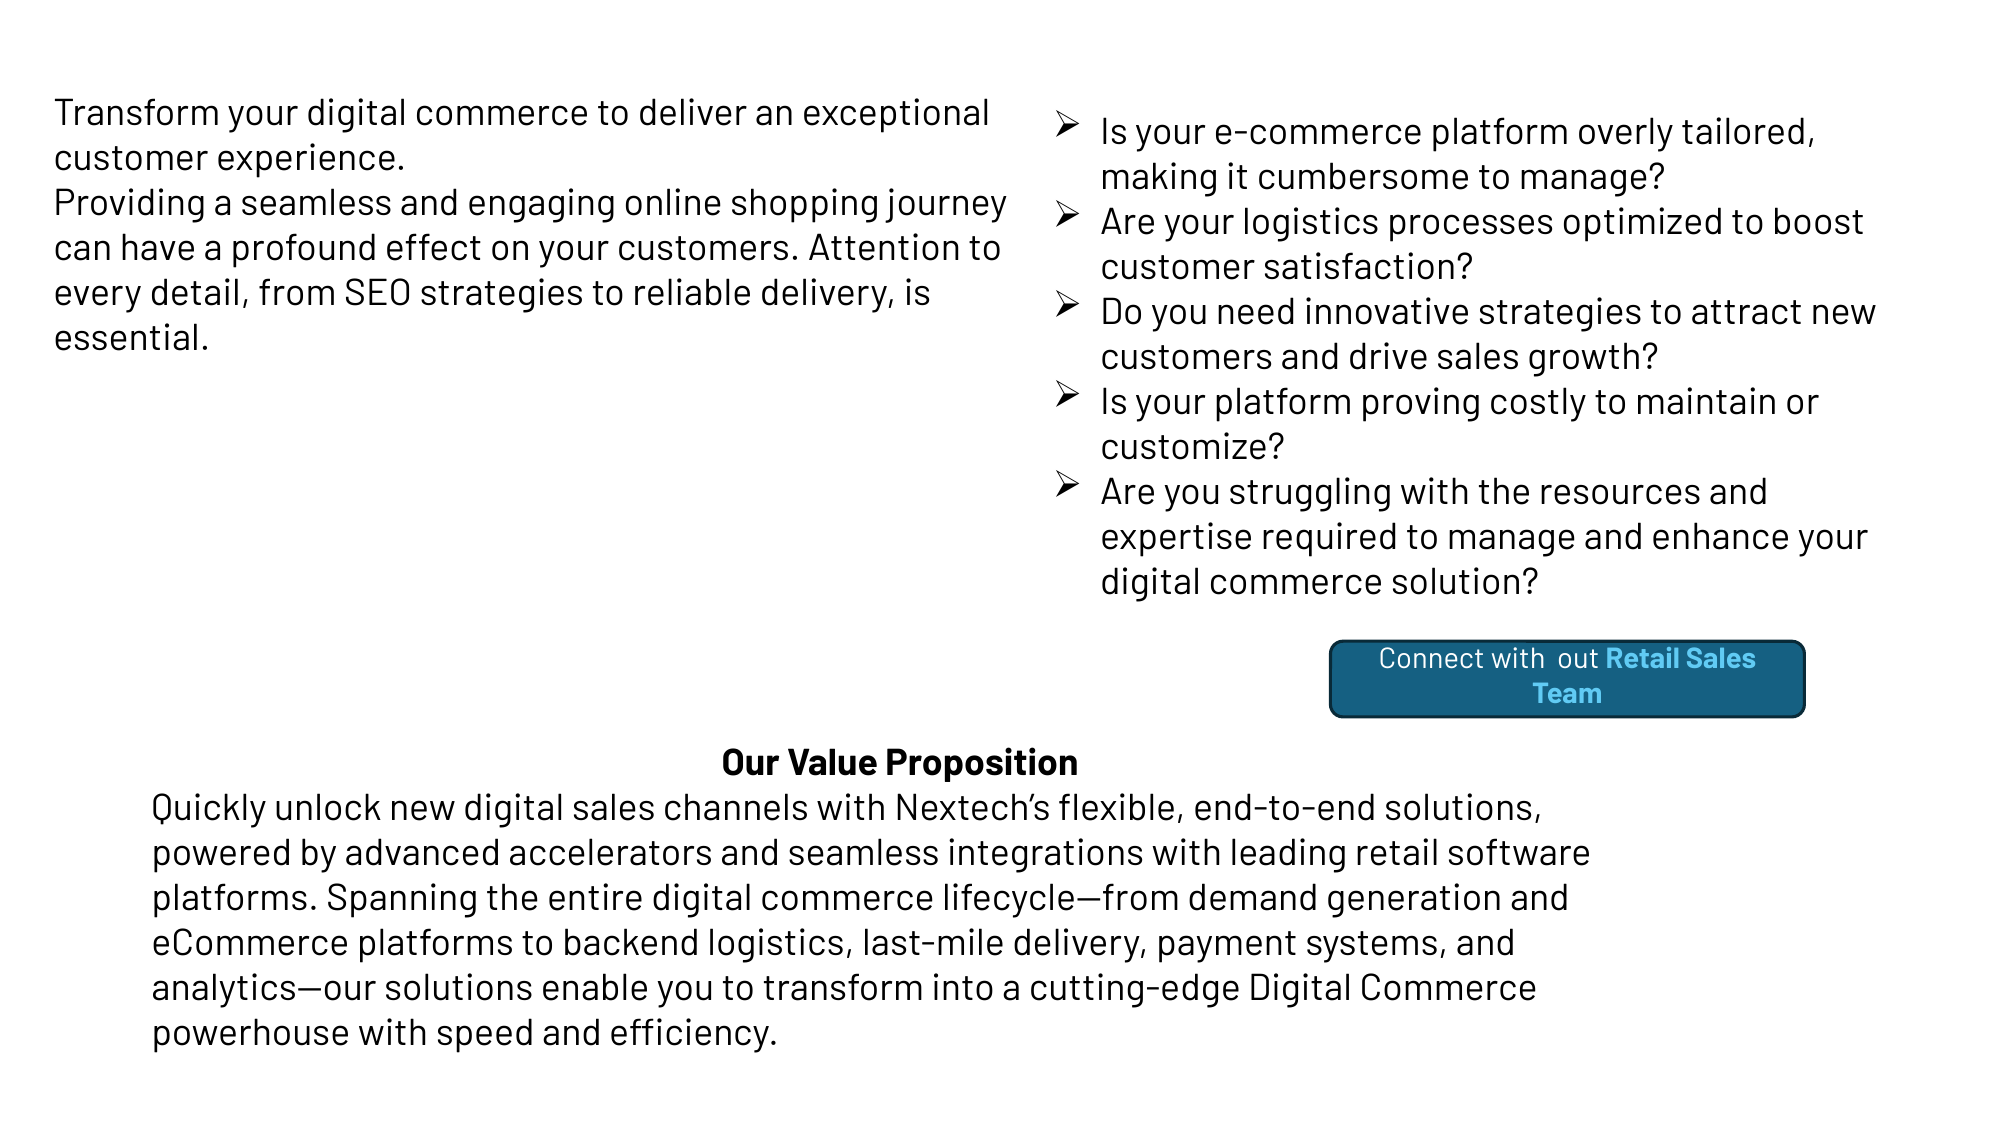

Transform your digital commerce to deliver an exceptional customer experience.
Providing a seamless and engaging online shopping journey can have a profound effect on your customers. Attention to every detail, from SEO strategies to reliable delivery, is essential.

Is your e-commerce platform overly tailored, making it cumbersome to manage?
Are your logistics processes optimized to boost customer satisfaction?
Do you need innovative strategies to attract new customers and drive sales growth?
Is your platform proving costly to maintain or customize?
Are you struggling with the resources and expertise required to manage and enhance your digital commerce solution?

Connect with  out Retail Sales Team

Our Value Proposition
Quickly unlock new digital sales channels with Nextech’s flexible, end-to-end solutions, powered by advanced accelerators and seamless integrations with leading retail software platforms. Spanning the entire digital commerce lifecycle—from demand generation and eCommerce platforms to backend logistics, last-mile delivery, payment systems, and analytics—our solutions enable you to transform into a cutting-edge Digital Commerce powerhouse with speed and efficiency.